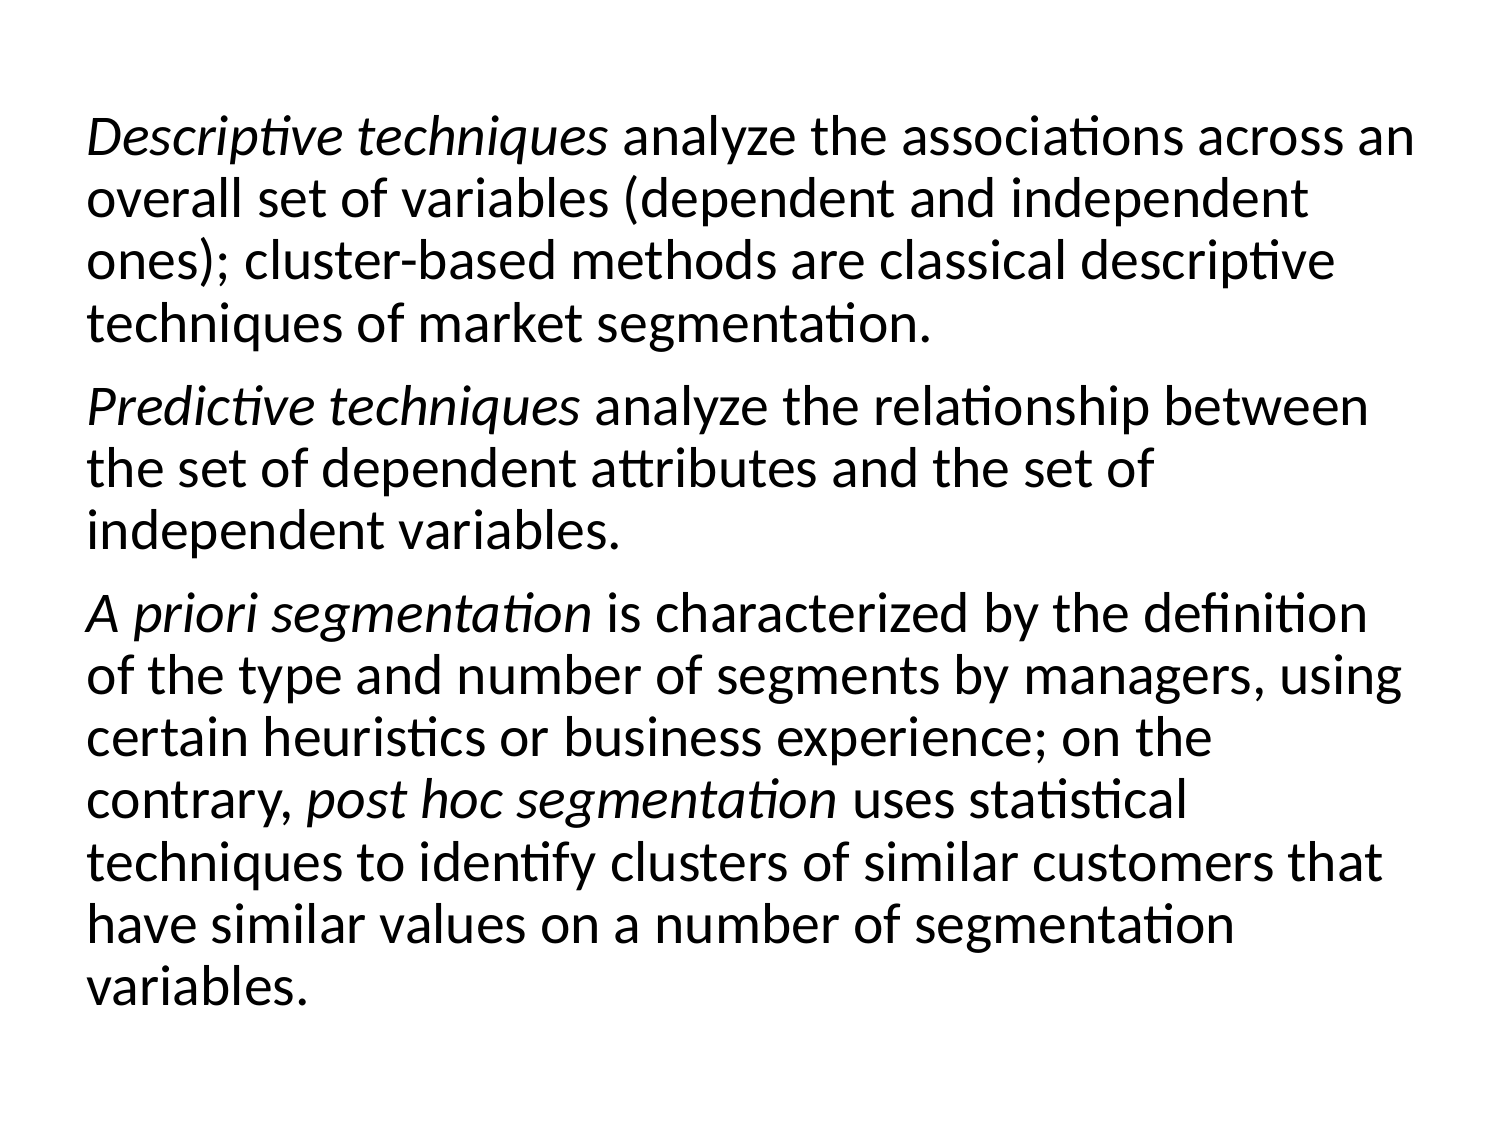

Descriptive techniques analyze the associations across an overall set of variables (dependent and independent ones); cluster-based methods are classical descriptive techniques of market segmentation.
Predictive techniques analyze the relationship between the set of dependent attributes and the set of independent variables.
A priori segmentation is characterized by the definition of the type and number of segments by managers, using certain heuristics or business experience; on the contrary, post hoc segmentation uses statistical techniques to identify clusters of similar customers that have similar values on a number of segmentation variables.